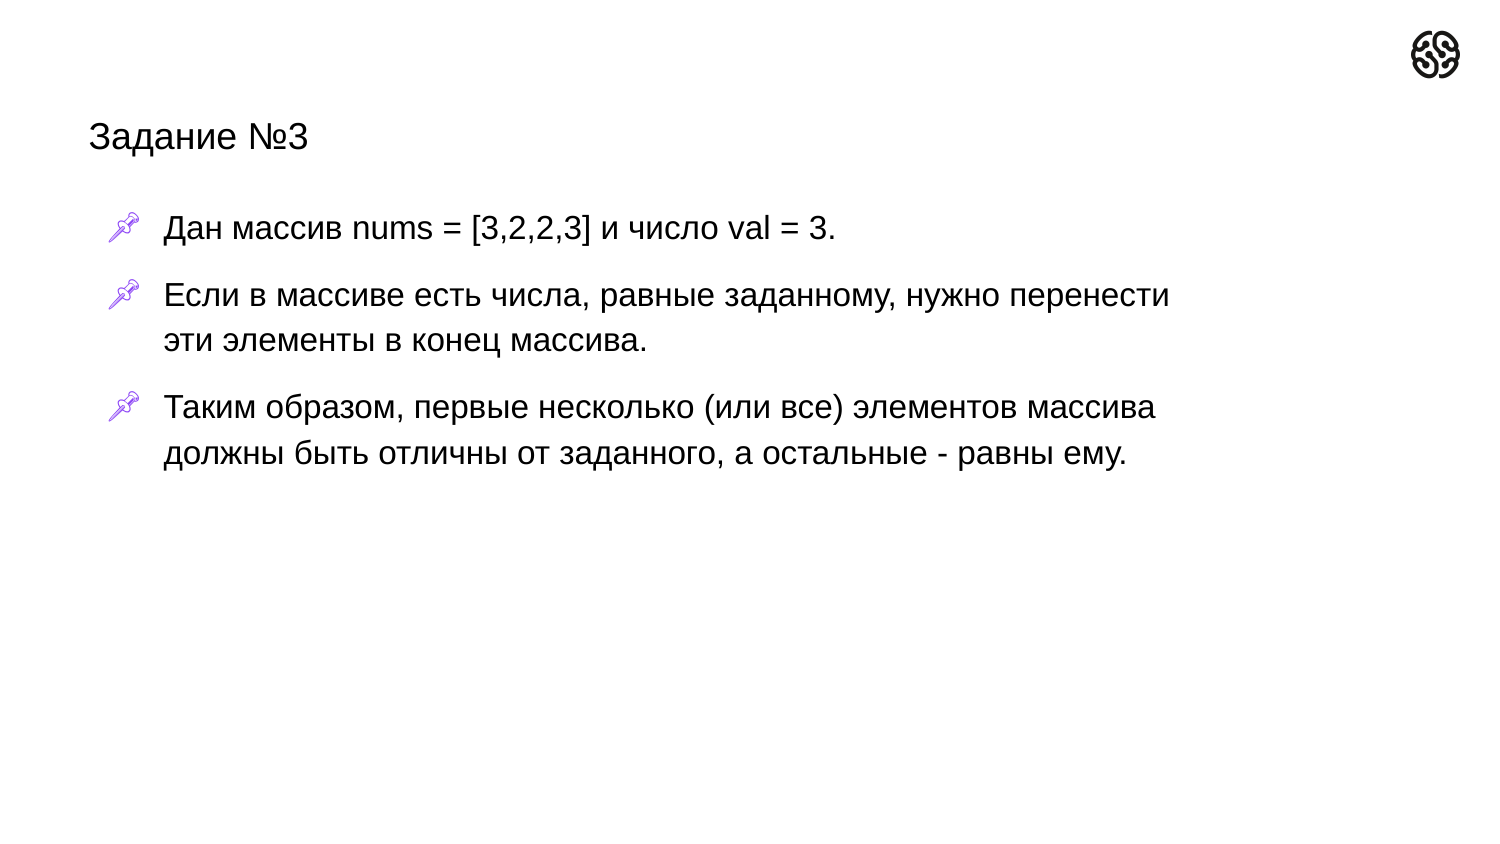

# Задание №3
Дан массив nums = [3,2,2,3] и число val = 3.
Если в массиве есть числа, равные заданному, нужно перенести эти элементы в конец массива.
Таким образом, первые несколько (или все) элементов массива должны быть отличны от заданного, а остальные - равны ему.